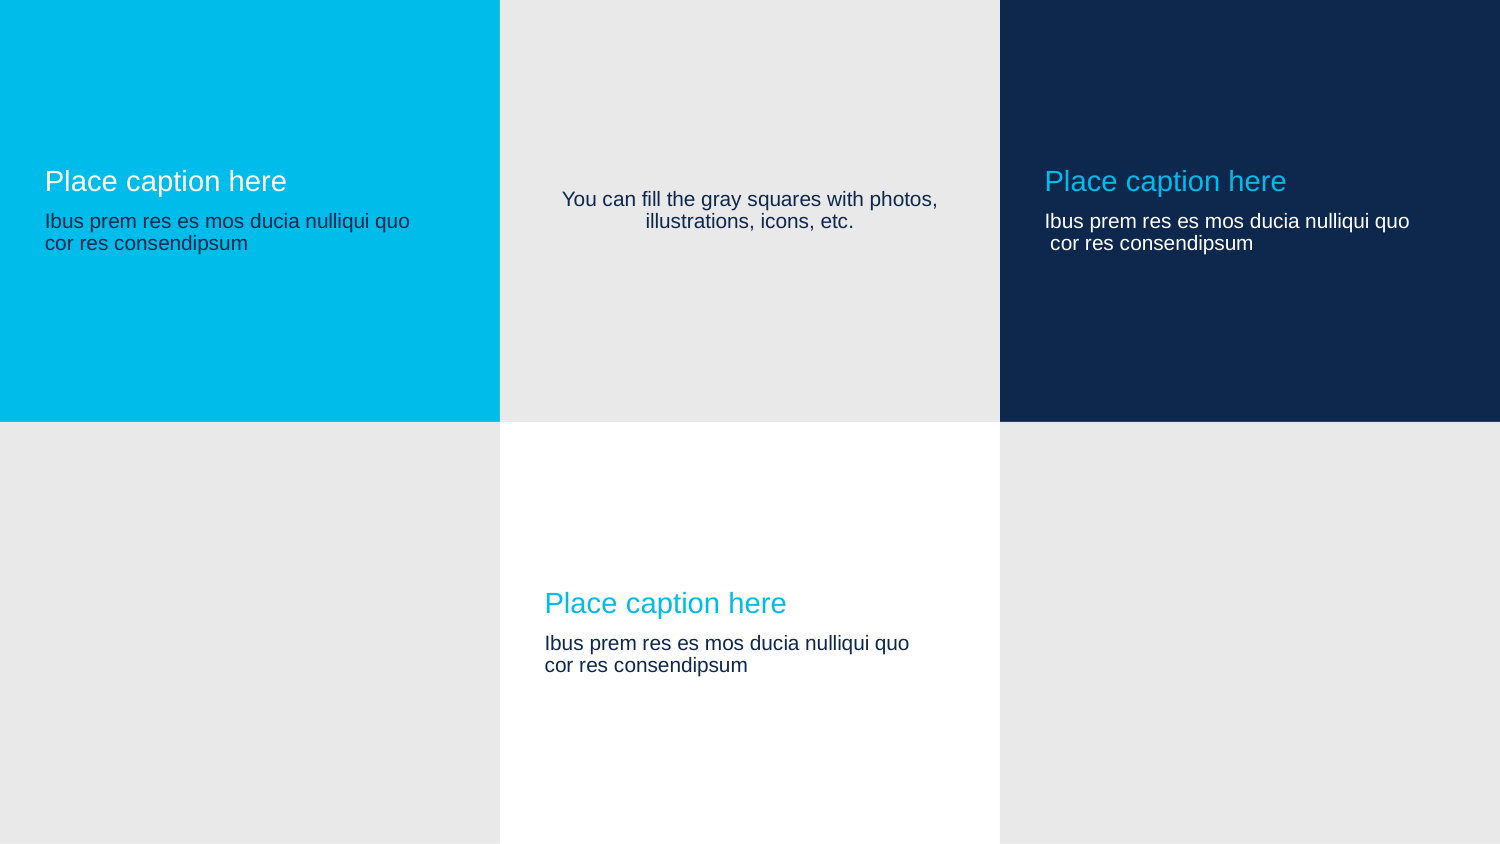

Place caption here
Ibus prem res es mos ducia nulliqui quo
cor res consendipsum
You can fill the gray squares with photos, illustrations, icons, etc.
Place caption here
Ibus prem res es mos ducia nulliqui quo
 cor res consendipsum

Place caption here
Ibus prem res es mos ducia nulliqui quo
cor res consendipsum